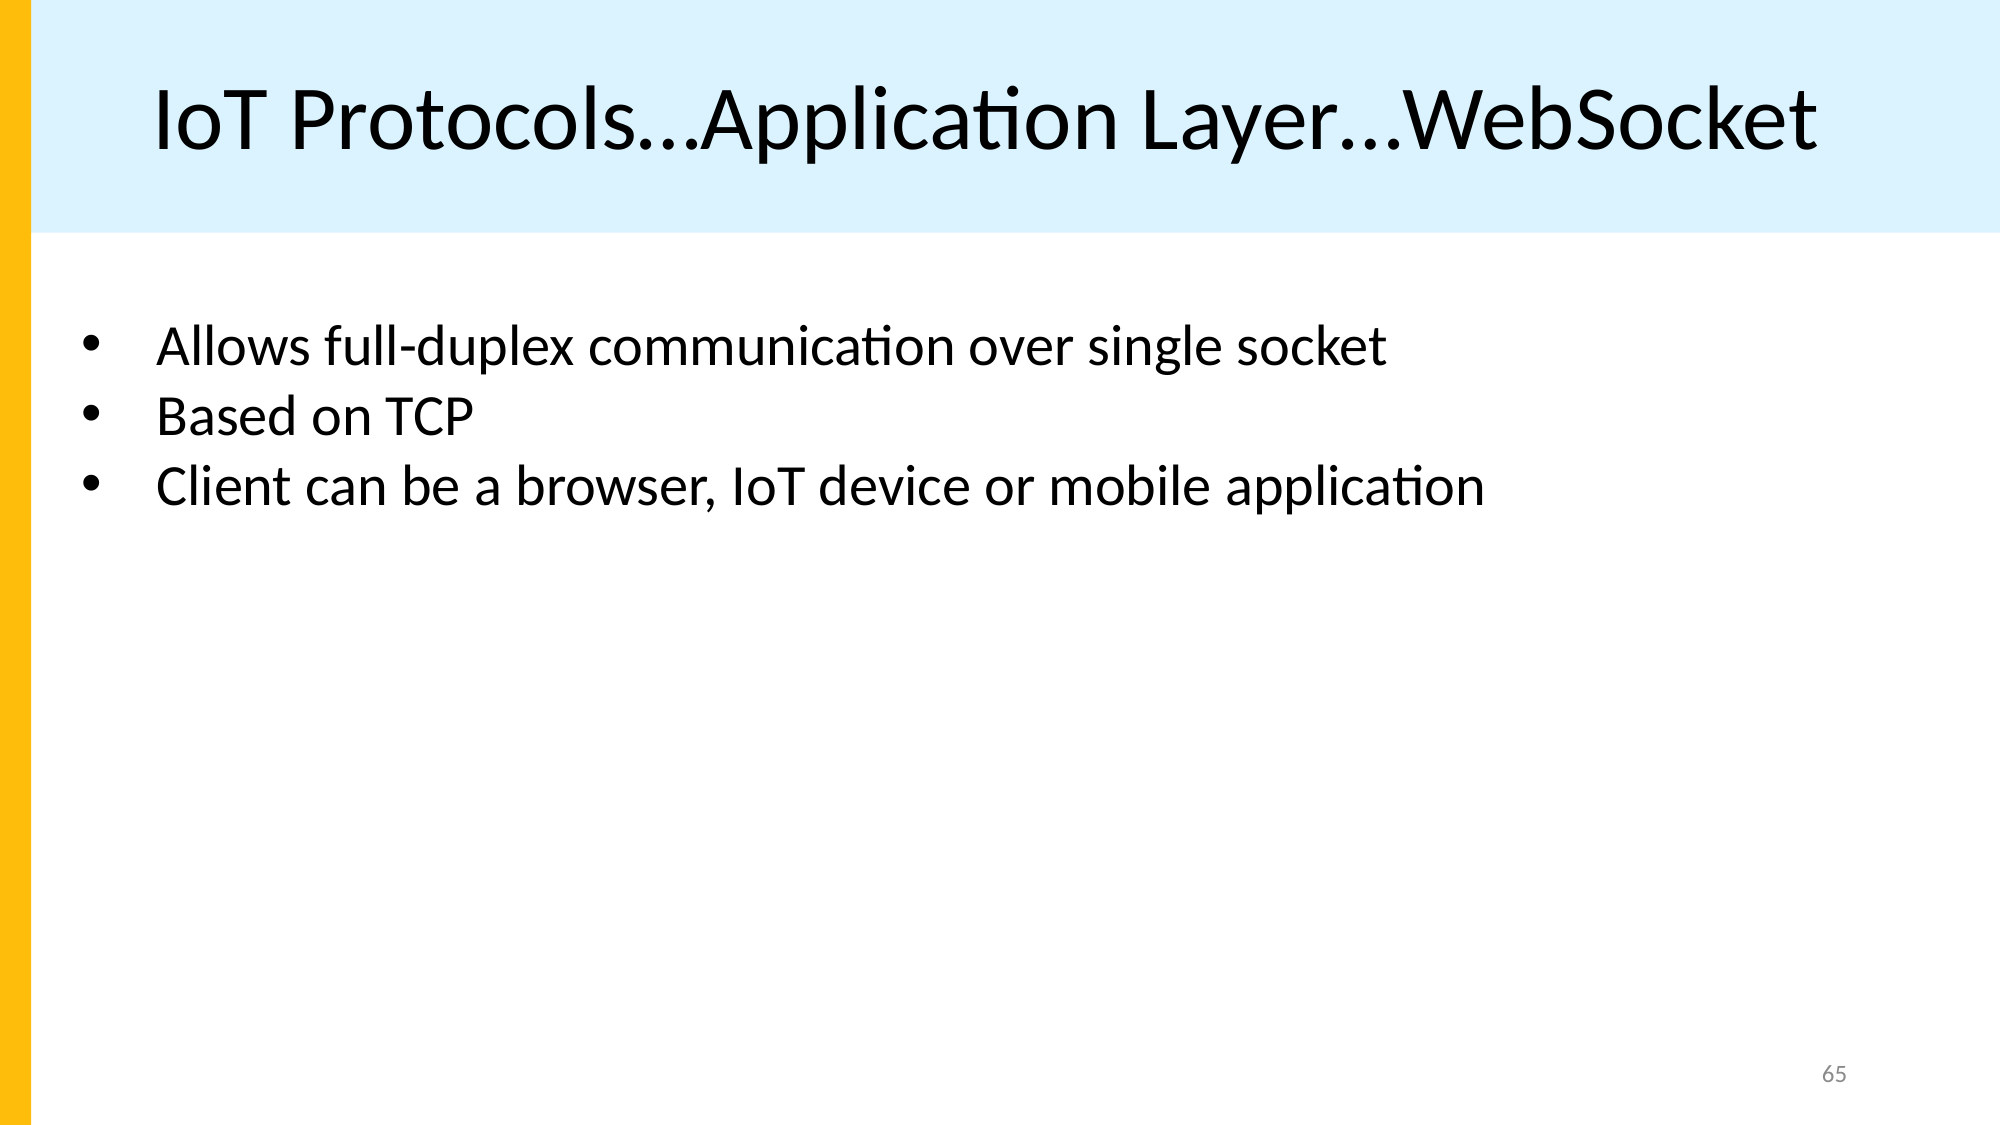

# IoT Protocols…Application Layer…WebSocket
Allows full-duplex communication over single socket
Based on TCP
Client can be a browser, IoT device or mobile application
65